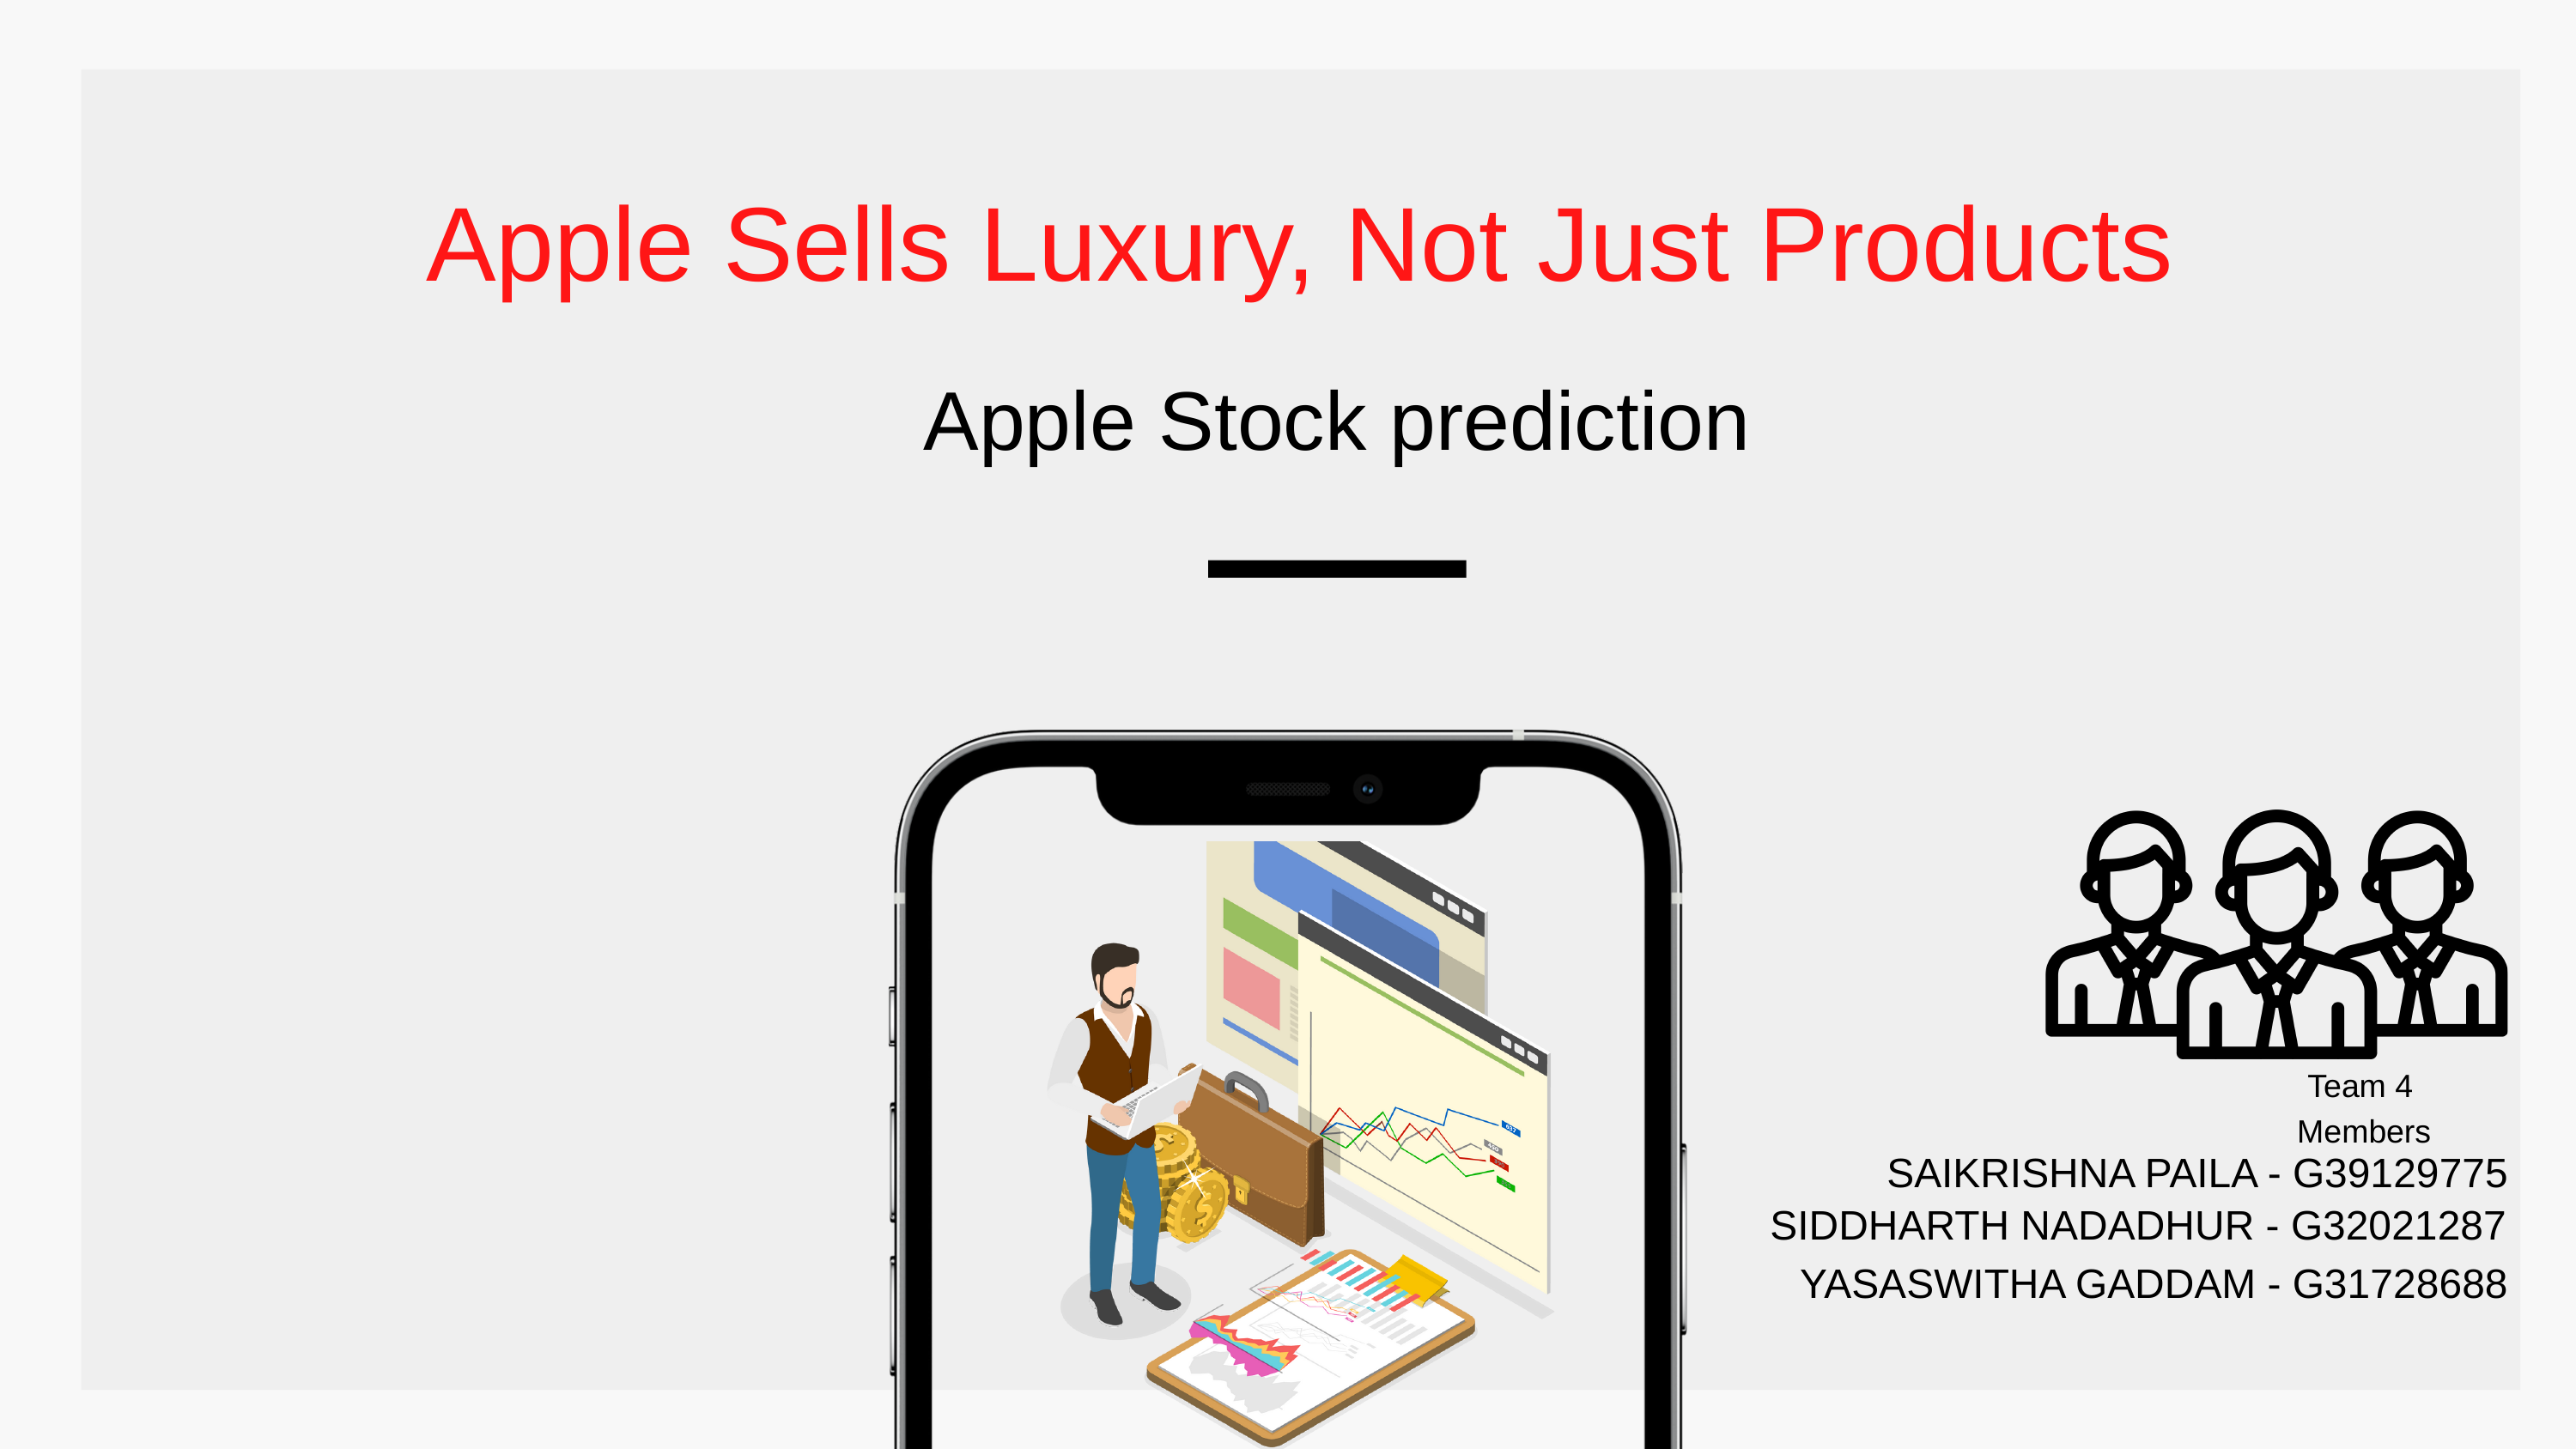

Apple Sells Luxury, Not Just Products
Apple Stock prediction

Team 4
Members

SAIKRISHNA PAILA - G39129775

 SIDDHARTH NADADHUR - G32021287
YASASWITHA GADDAM - G31728688